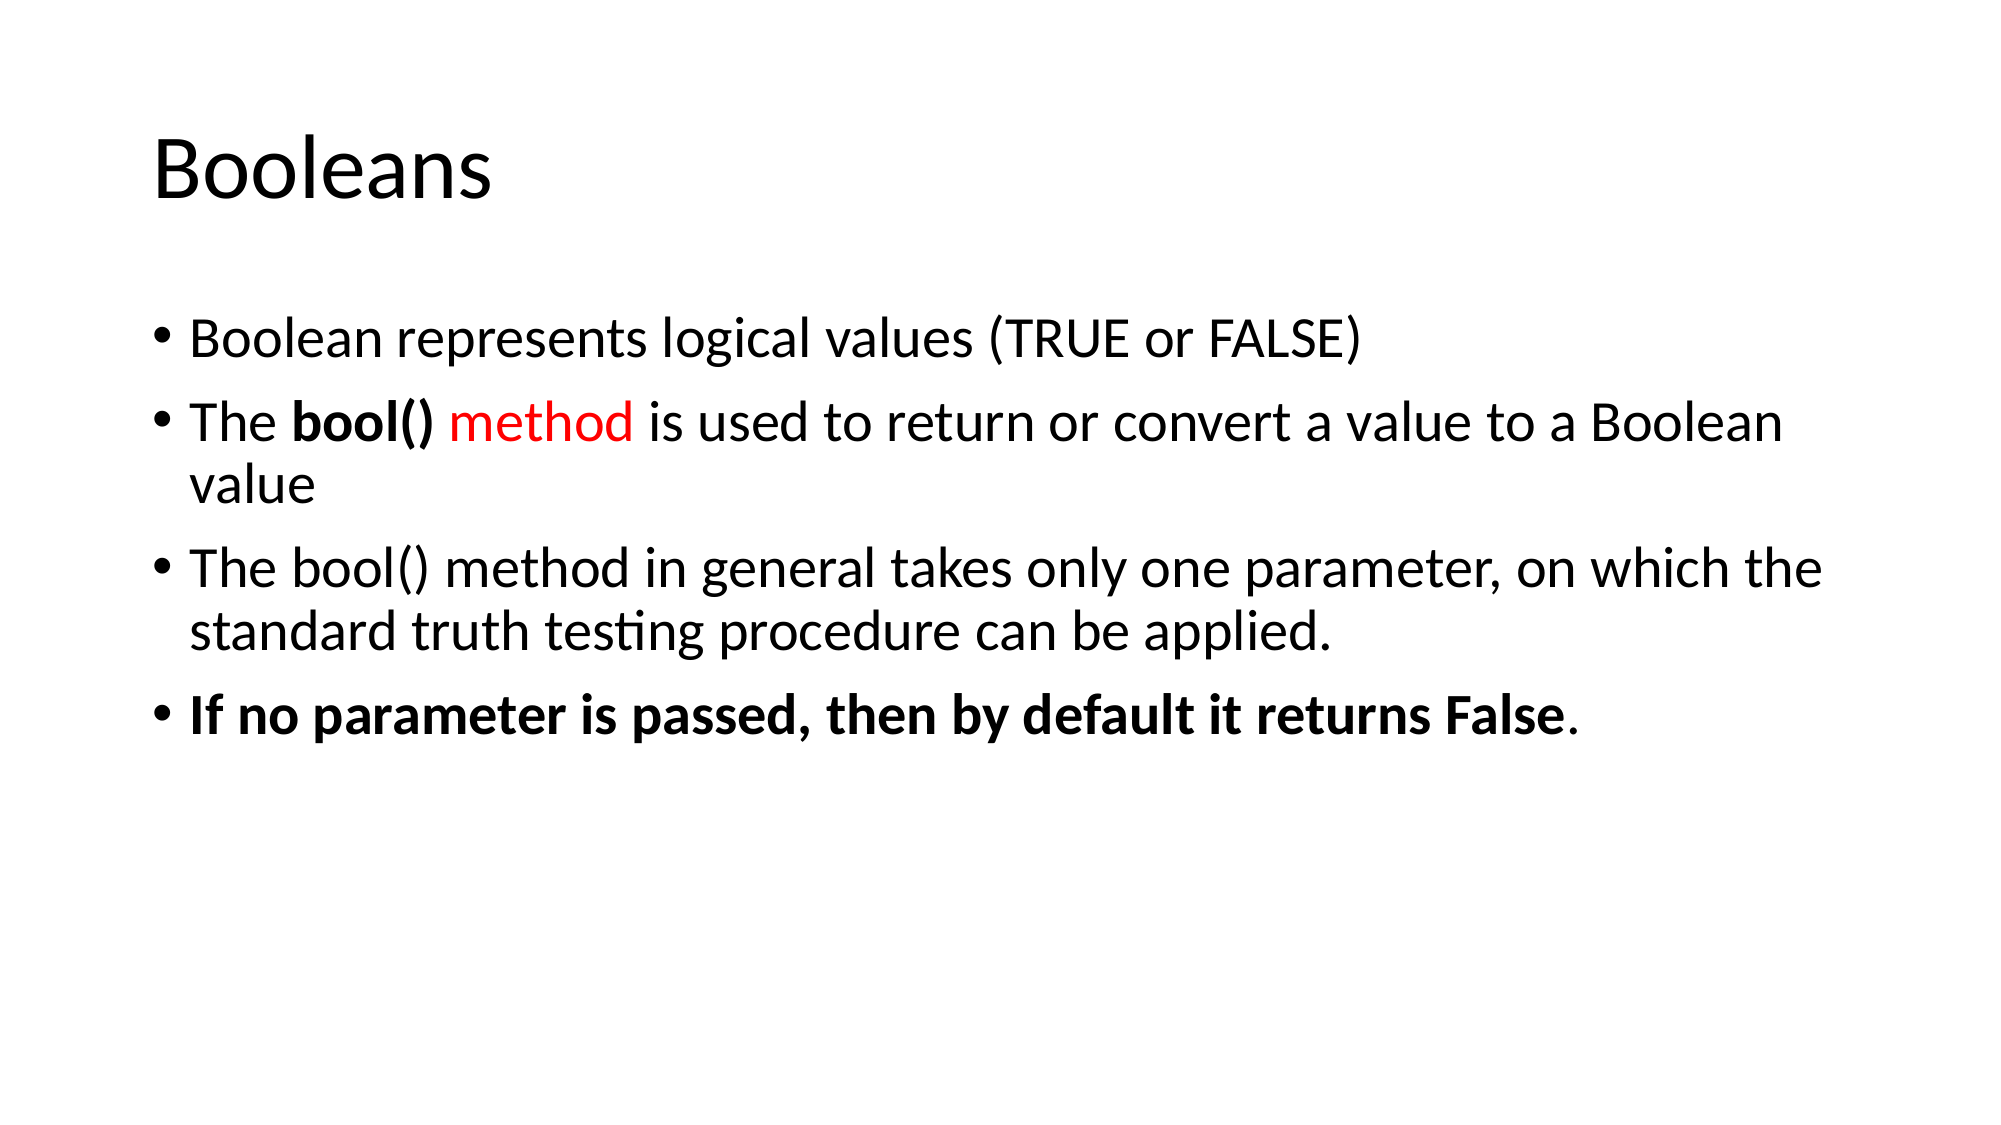

# Booleans
Boolean represents logical values (TRUE or FALSE)
The bool() method is used to return or convert a value to a Boolean value
The bool() method in general takes only one parameter, on which the standard truth testing procedure can be applied.
If no parameter is passed, then by default it returns False.